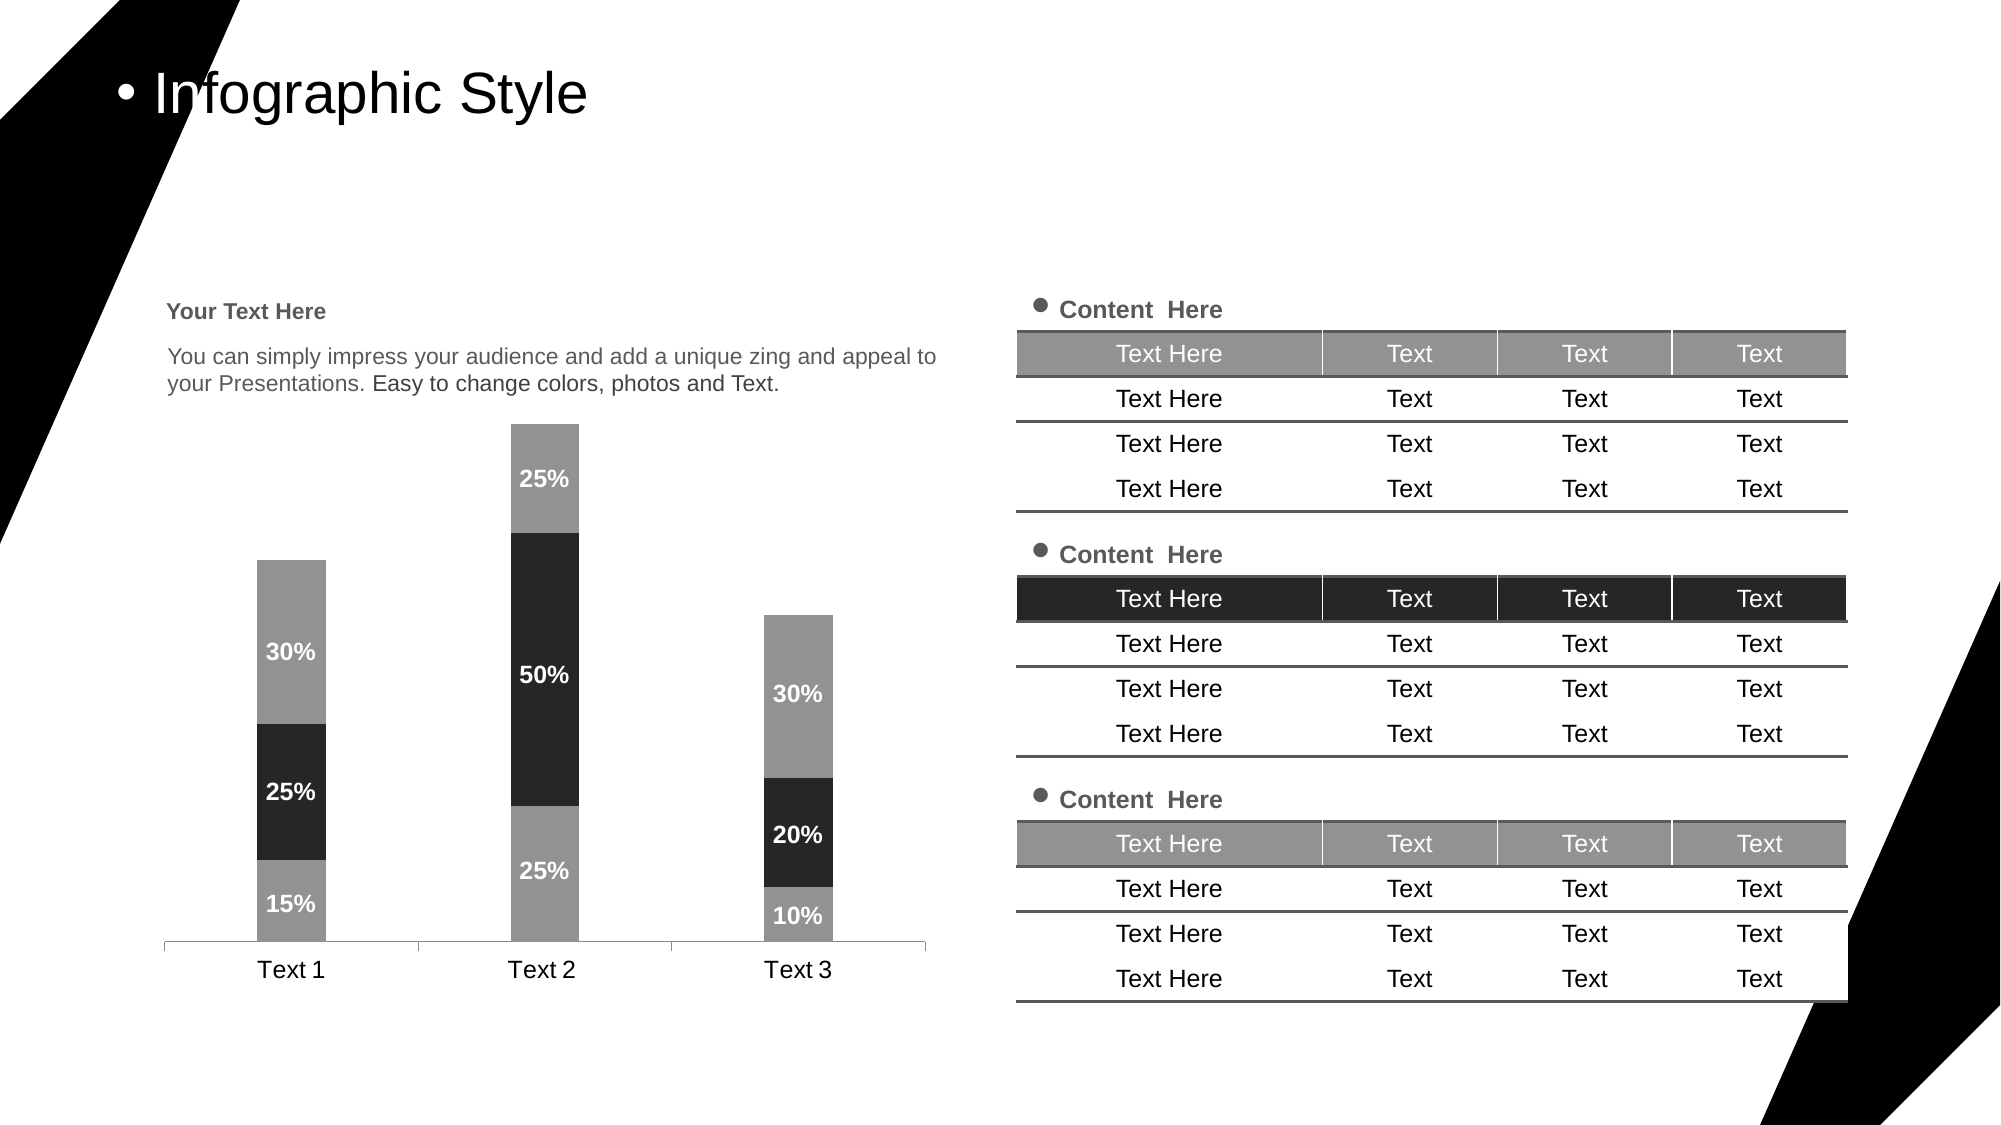

Infographic Style
Content  Here
Your Text Here
You can simply impress your audience and add a unique zing and appeal to your Presentations. Easy to change colors, photos and Text.
| Text Here | Text | Text | Text |
| --- | --- | --- | --- |
| Text Here | Text | Text | Text |
| Text Here | Text | Text | Text |
| Text Here | Text | Text | Text |

### Chart

| Category | Series 1 | Series 2 | Series 3 |
|---|---|---|---|
| Text 1 | 15.0 | 25.0 | 30.0 |
| Text 2  | 25.0 | 50.0 | 20.0 |
| Text 3 | 10.0 | 20.0 | 30.0 |
25%
Content  Here
| Text Here | Text | Text | Text |
| --- | --- | --- | --- |
| Text Here | Text | Text | Text |
| Text Here | Text | Text | Text |
| Text Here | Text | Text | Text |
30%
50%
30%
25%
Content  Here
20%
| Text Here | Text | Text | Text |
| --- | --- | --- | --- |
| Text Here | Text | Text | Text |
| Text Here | Text | Text | Text |
| Text Here | Text | Text | Text |
25%
15%
10%